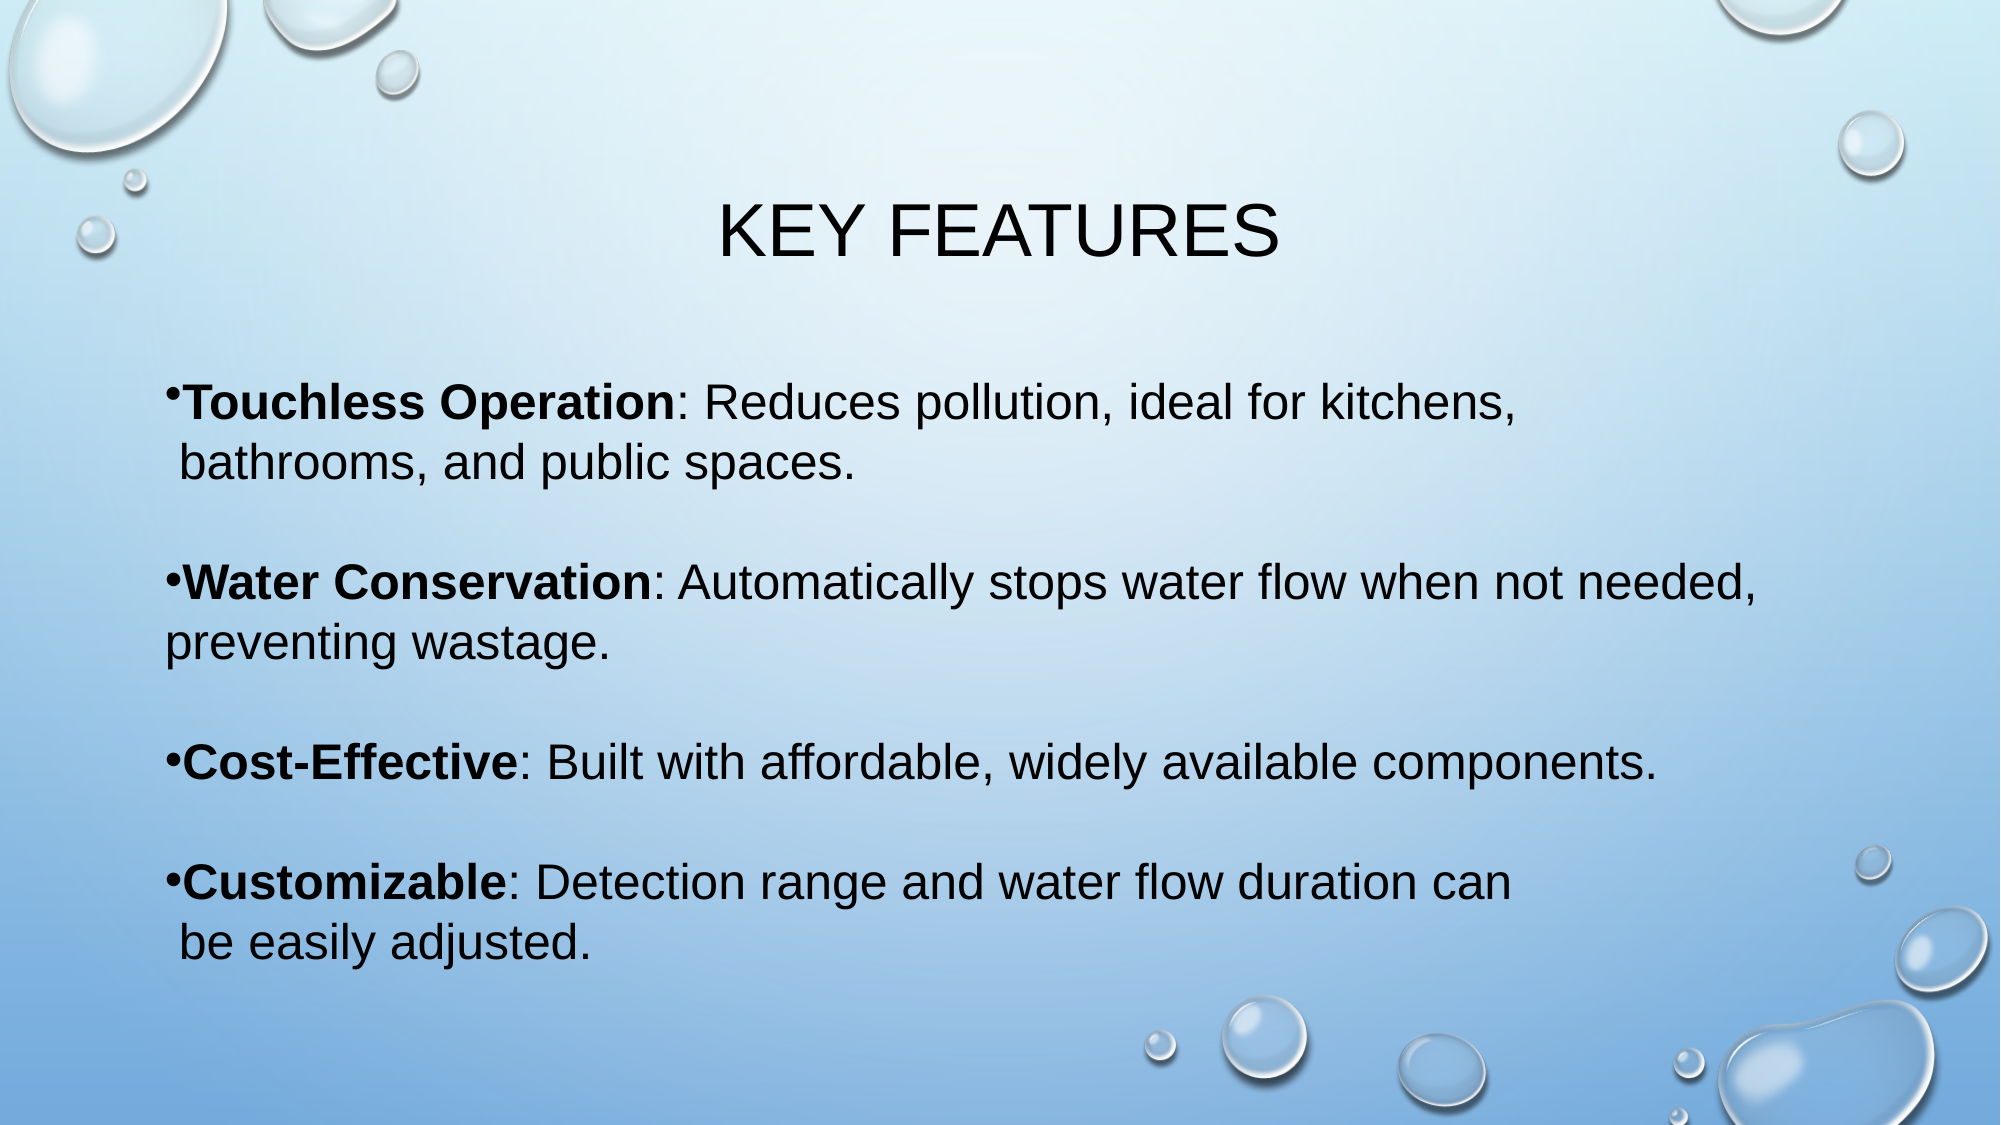

# Key Features
Touchless Operation: Reduces pollution, ideal for kitchens,
 bathrooms, and public spaces.
Water Conservation: Automatically stops water flow when not needed,
preventing wastage.
Cost-Effective: Built with affordable, widely available components.
Customizable: Detection range and water flow duration can
 be easily adjusted.